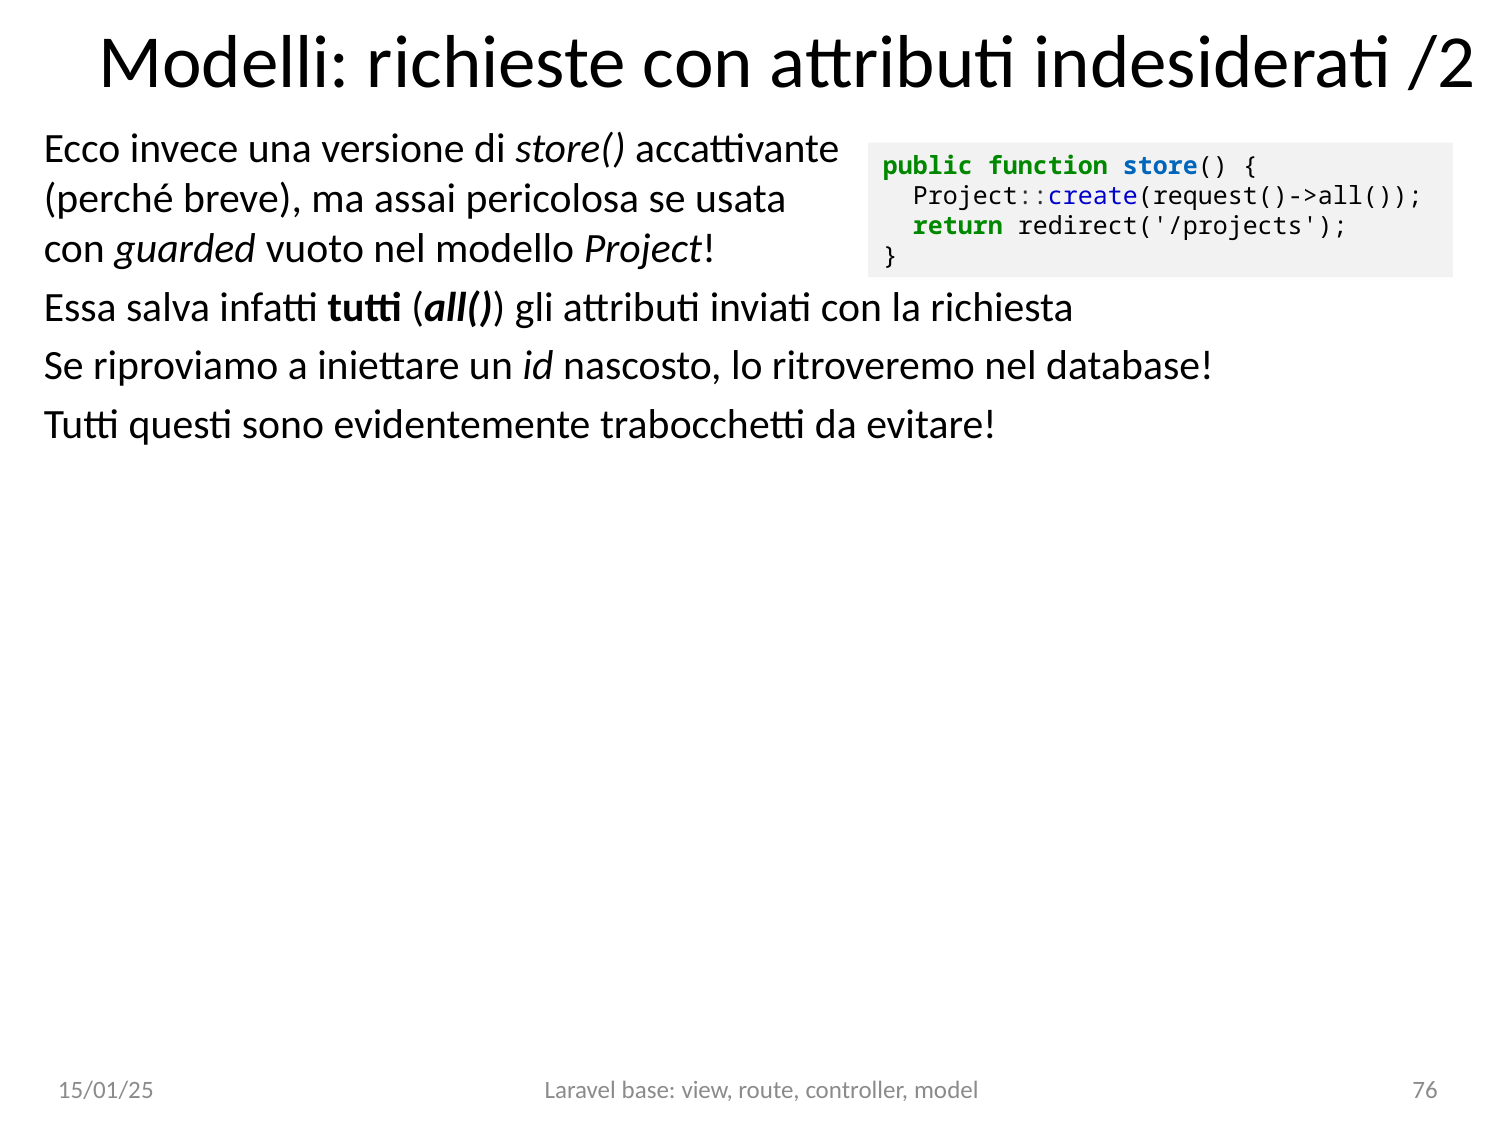

# Modelli: richieste con attributi indesiderati /2
Ecco invece una versione di store() accattivante
(perché breve), ma assai pericolosa se usata
con guarded vuoto nel modello Project!
Essa salva infatti tutti (all()) gli attributi inviati con la richiesta
Se riproviamo a iniettare un id nascosto, lo ritroveremo nel database!
Tutti questi sono evidentemente trabocchetti da evitare!

public function store() {
  Project::create(request()->all());
  return redirect('/projects');
}
15/01/25
Laravel base: view, route, controller, model
76